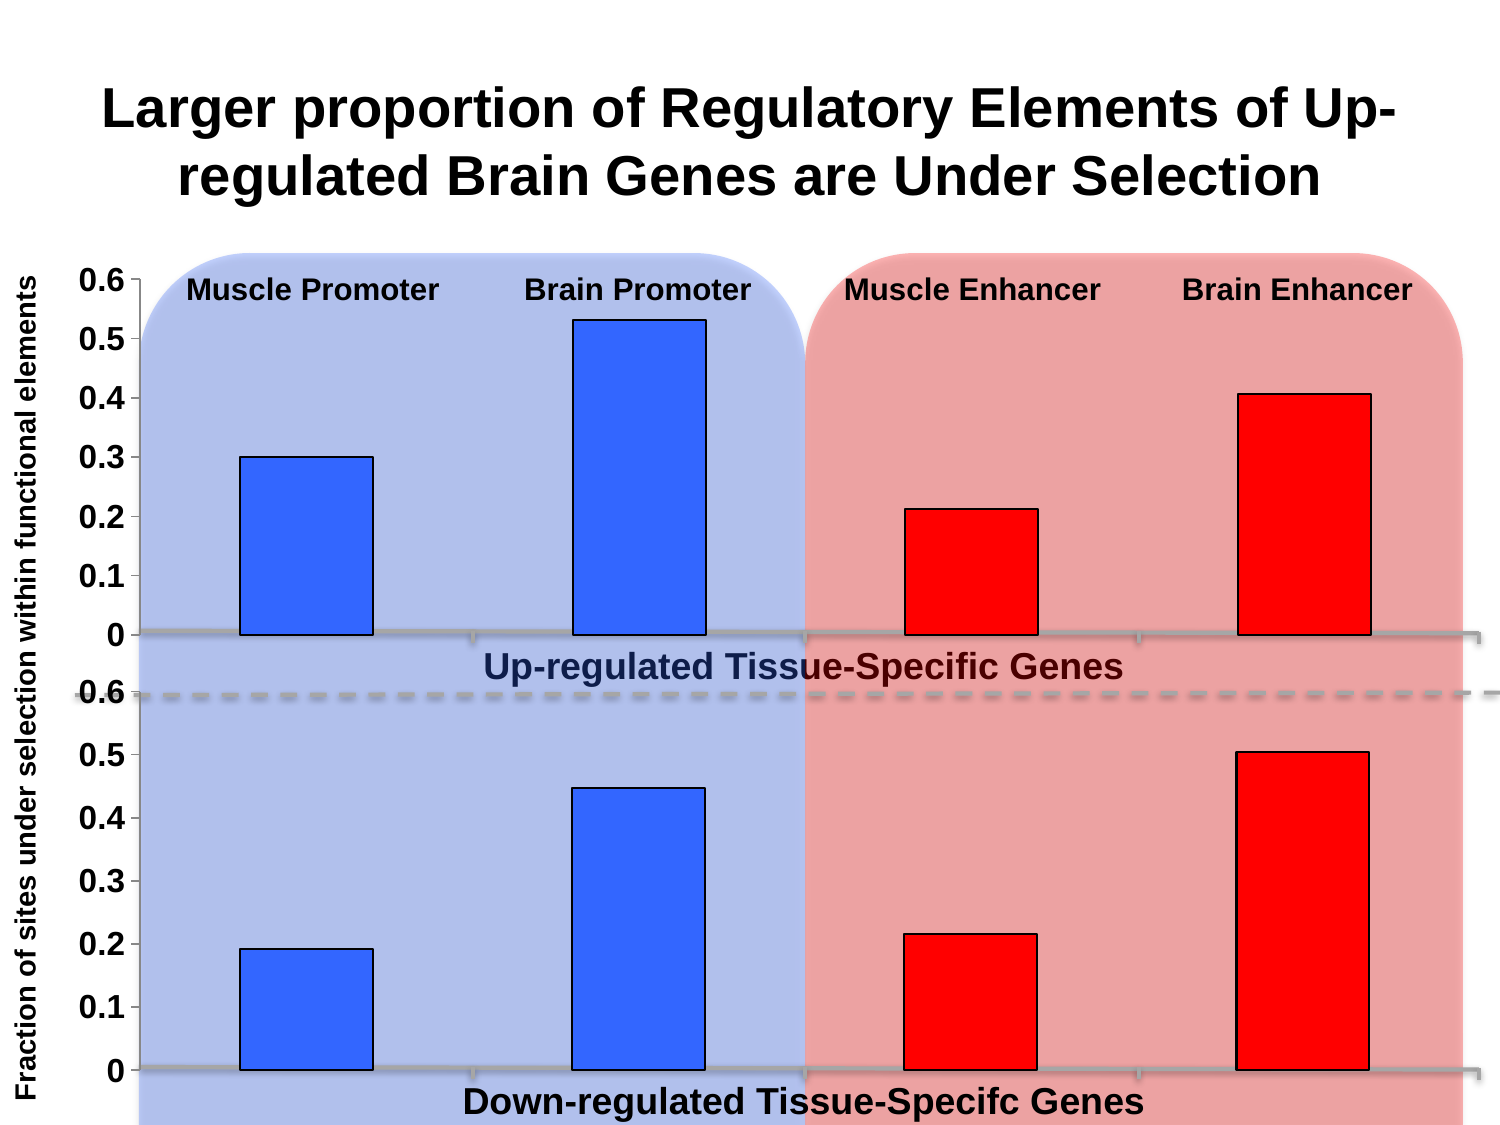

# Larger proportion of Regulatory Elements of Up-regulated Brain Genes are Under Selection

### Chart

| Category |  |
|---|---|
| Muscle Promoter | 0.300945 |
| Brain Promoter | 0.530737666666667 |
| Muscle Enhancer | 0.213112 |
| Brain Enhancer | 0.405791662162162 |

Muscle Promoter
Brain Promoter
Muscle Enhancer
Brain Enhancer
Up-regulated Tissue-Specific Genes
Fraction of sites under selection within functional elements

### Chart

| Category |  |
|---|---|
| Muscle Promoter | 0.1923274 |
| Brain Promoter | 0.44678741025641 |
| Muscle Enhancer | 0.216361388888889 |
| Brain Enhancer | 0.50454654 |
Down-regulated Tissue-Specifc Genes